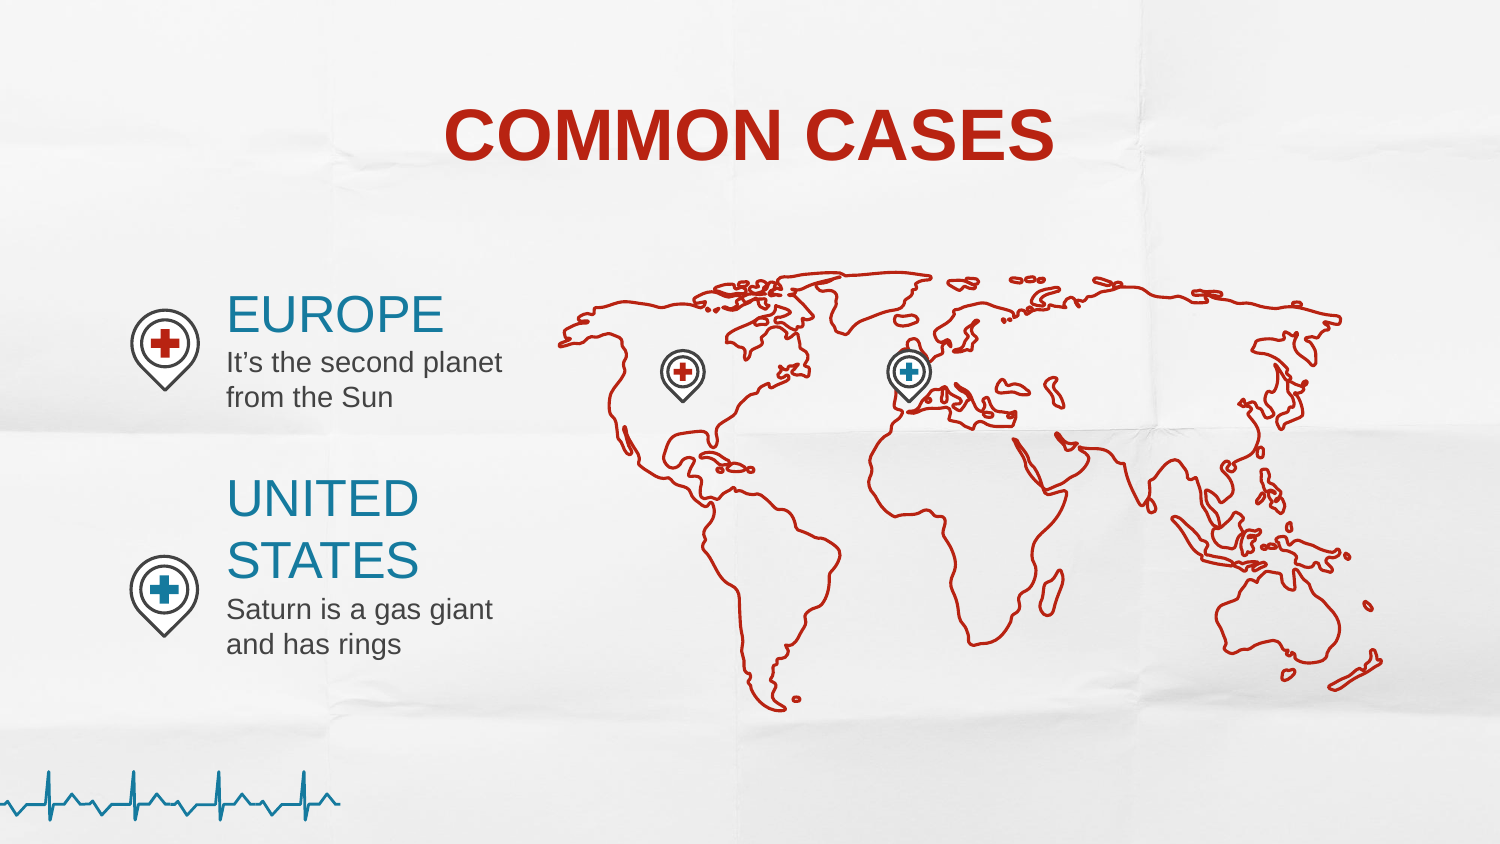

# COMMON CASES

EUROPE
It’s the second planet from the Sun

UNITED STATES
Saturn is a gas giant and has rings